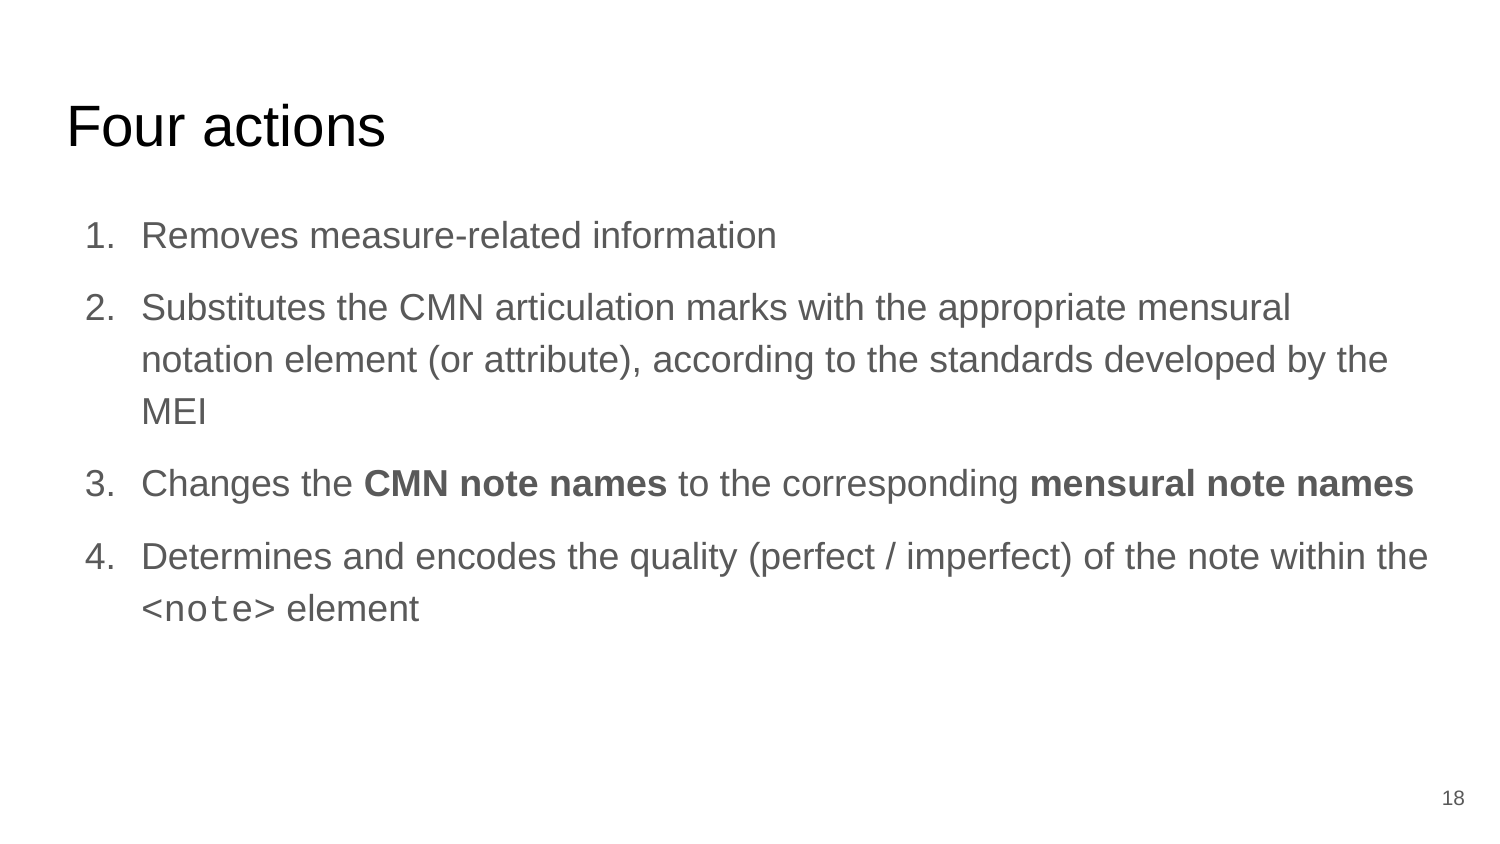

# Four actions
Removes measure-related information
Substitutes the CMN articulation marks with the appropriate mensural notation element (or attribute), according to the standards developed by the MEI
Changes the CMN note names to the corresponding mensural note names
Determines and encodes the quality (perfect / imperfect) of the note within the <note> element
18